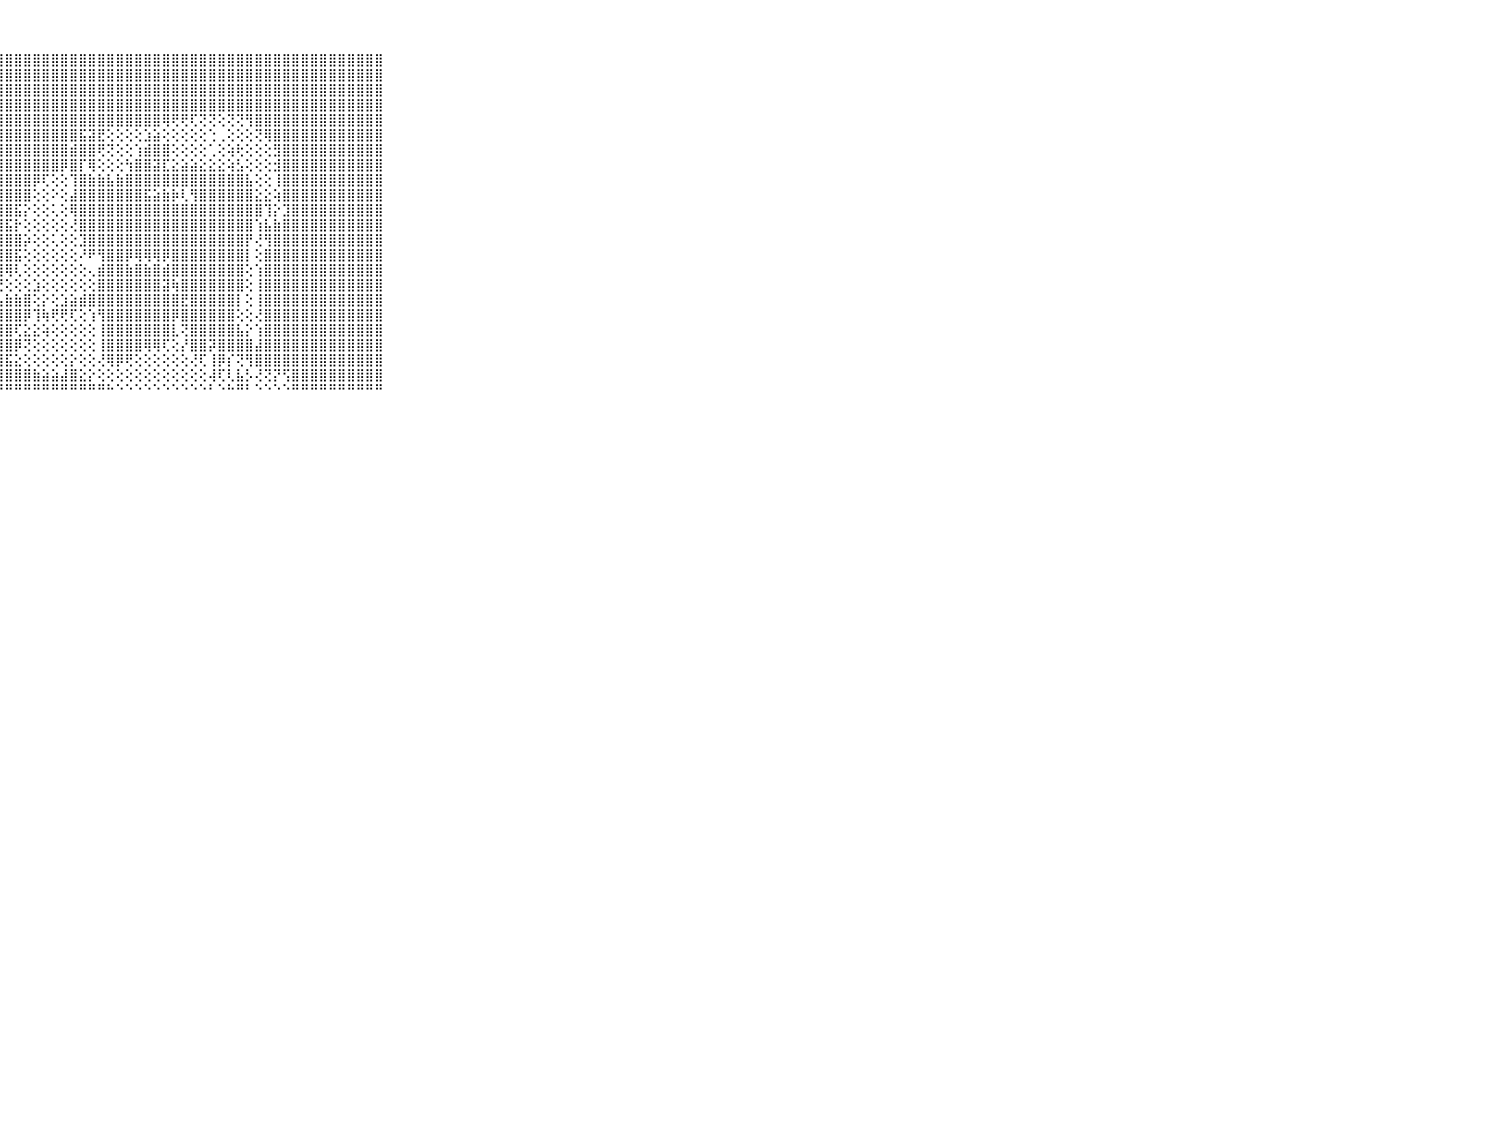

⠀⠀⠀⠀⠀⠀⠀⠀⠀⠀⠀⣿⣿⣿⣿⣿⣿⣿⣿⣿⣿⣿⣿⣿⣿⣿⣿⣿⣿⣿⣿⣿⣿⣿⣿⣿⣿⣿⣿⣿⣿⣿⣿⣿⣿⣿⣿⣿⣿⣿⣿⣿⣿⣿⣿⣿⣿⣿⣿⣿⣿⣿⣿⣿⣿⣿⣿⣿⣿⠀⠀⠀⠀⠀⠀⠀⠀⠀⠀⠀⠀
⠀⠀⠀⠀⠀⠀⠀⠀⠀⠀⠀⣿⣿⣿⣿⣿⣿⣿⣿⣿⣿⣿⣿⣿⣿⣿⣿⣿⣿⣿⣿⣿⣿⣿⣿⣿⣿⣿⣿⣿⣿⣿⣿⣿⣿⣿⣿⣿⣿⣿⣿⣿⣿⣿⣿⣿⣿⣿⣿⣿⣿⣿⣿⣿⣿⣿⣿⣿⣿⠀⠀⠀⠀⠀⠀⠀⠀⠀⠀⠀⠀
⠀⠀⠀⠀⠀⠀⠀⠀⠀⠀⠀⣿⣿⣿⣿⣿⣿⣿⣿⣿⣿⣿⣿⣿⣿⣿⣿⣿⣿⣿⣿⣿⣿⣿⣿⣿⣿⣿⣿⣿⣿⣿⣿⣿⣿⣿⣿⣿⣿⣿⣿⣿⣿⣿⣿⣿⣿⣿⣿⣿⣿⣿⣿⣿⣿⣿⣿⣿⣿⠀⠀⠀⠀⠀⠀⠀⠀⠀⠀⠀⠀
⠀⠀⠀⠀⠀⠀⠀⠀⠀⠀⠀⣿⣿⣿⣿⣿⣿⣿⣿⣿⣿⣿⣿⣿⣿⣿⣿⣿⣿⣿⣿⣿⣿⣿⣿⣿⣿⣿⣿⣿⣿⣿⣿⣿⣿⣿⣿⣿⣿⣿⣿⣿⣿⣿⣿⣿⣿⣿⣿⣿⣿⣿⣿⣿⣿⣿⣿⣿⣿⠀⠀⠀⠀⠀⠀⠀⠀⠀⠀⠀⠀
⠀⠀⠀⠀⠀⠀⠀⠀⠀⠀⠀⣿⣿⣿⣿⣿⣿⣿⣿⣿⣿⣿⣿⣿⣿⣿⣿⣿⣿⣿⣿⣿⣿⣿⣿⣿⣿⣿⣿⣿⣿⣿⣿⣿⣿⢿⢟⢟⢏⢝⢝⢕⢝⢝⢻⣿⣿⣿⣿⣿⣿⣿⣿⣿⣿⣿⣿⣿⣿⠀⠀⠀⠀⠀⠀⠀⠀⠀⠀⠀⠀
⠀⠀⠀⠀⠀⠀⠀⠀⠀⠀⠀⣿⣿⣿⣿⣿⣿⣿⣿⣿⣿⣿⣿⣿⣿⣿⣿⣿⣿⣿⣿⣿⣿⣿⣿⣿⣯⣽⣟⢕⢕⢕⢕⣱⣵⢕⢕⢕⢕⢕⢑⢀⢕⢕⢕⢝⢿⣿⣿⣿⣿⣿⣿⣿⣿⣿⣿⣿⣿⠀⠀⠀⠀⠀⠀⠀⠀⠀⠀⠀⠀
⠀⠀⠀⠀⠀⠀⠀⠀⠀⠀⠀⣿⣿⣿⣿⣿⣿⣿⣿⣿⣿⣿⣿⣿⣿⣿⣿⣿⣿⣿⣿⣿⣿⣿⣿⣾⣿⣿⢟⢝⢕⢕⢱⣾⣿⣿⢕⢕⢕⢕⢁⢕⢵⢗⢕⢕⢕⣻⣿⣿⣿⣿⣿⣿⣿⣿⣿⣿⣿⠀⠀⠀⠀⠀⠀⠀⠀⠀⠀⠀⠀
⠀⠀⠀⠀⠀⠀⠀⠀⠀⠀⠀⣿⣿⣿⣿⣿⣿⣿⣿⣿⣿⣿⣿⣿⣿⣿⣿⣿⣿⣿⣿⣿⣿⣿⡿⣿⡏⢿⢕⢕⢕⢳⣿⣿⣽⣏⣕⣵⣵⣕⣕⣕⢵⣣⢕⢕⢕⣺⣿⣿⣿⣿⣿⣿⣿⣿⣿⣿⣿⠀⠀⠀⠀⠀⠀⠀⠀⠀⠀⠀⠀
⠀⠀⠀⠀⠀⠀⠀⠀⠀⠀⠀⣿⣿⣿⣿⣿⣿⣿⣿⣿⣿⣿⣿⣿⣿⣿⣿⣿⣿⣿⣿⡿⢏⢕⢕⢹⣿⣷⣷⣧⣷⣿⣿⣿⣿⣿⣿⣿⣿⣿⣿⣿⣿⣿⣧⢕⢕⢸⣿⣿⣿⣿⣿⣿⣿⣿⣿⣿⣿⠀⠀⠀⠀⠀⠀⠀⠀⠀⠀⠀⠀
⠀⠀⠀⠀⠀⠀⠀⠀⠀⠀⠀⣿⣿⣿⣿⣿⣿⣿⣿⣿⣿⣿⣿⣿⣿⣿⣿⣿⣿⣿⣿⢕⢕⠕⢕⣼⣿⣿⣿⣿⣿⣿⣿⣯⣵⣷⡷⢇⢻⣿⣿⣿⣿⣿⣿⣕⣕⢵⣿⣿⣿⣿⣿⣿⣿⣿⣿⣿⣿⠀⠀⠀⠀⠀⠀⠀⠀⠀⠀⠀⠀
⠀⠀⠀⠀⠀⠀⠀⠀⠀⠀⠀⣿⣿⣿⣿⣿⣿⣿⣿⣿⣿⣿⣿⣿⣿⣿⣿⣿⣿⣯⡕⢕⢕⢅⢕⢿⣿⣿⣿⣿⣿⣿⣿⣿⣿⣿⣿⣿⣿⣿⣿⣿⣿⣿⣿⣿⢹⡕⣹⣿⣿⣿⣿⣿⣿⣿⣿⣿⣿⠀⠀⠀⠀⠀⠀⠀⠀⠀⠀⠀⠀
⠀⠀⠀⠀⠀⠀⠀⠀⠀⠀⠀⣿⣿⣿⣿⣿⣿⣿⣿⣿⣿⣿⣿⣿⣿⣿⣿⣿⣯⡗⢕⢕⢕⢕⢕⢜⣿⣿⣿⣿⣿⣿⣿⣿⣿⣿⣿⣿⣿⣿⣿⣿⣿⣿⣿⢱⣧⣷⣿⣿⣿⣿⣿⣿⣿⣿⣿⣿⣿⠀⠀⠀⠀⠀⠀⠀⠀⠀⠀⠀⠀
⠀⠀⠀⠀⠀⠀⠀⠀⠀⠀⠀⣿⣿⣿⣿⣿⣿⣿⣿⣿⣿⣿⣿⣿⣿⣿⣿⣿⣿⣿⡵⢕⢕⢅⢕⢕⣹⣿⣿⣿⣿⣿⣿⣿⣿⣿⣿⣿⣿⣿⣿⣿⣿⣿⡟⢜⢻⣿⣿⣿⣿⣿⣿⣿⣿⣿⣿⣿⣿⠀⠀⠀⠀⠀⠀⠀⠀⠀⠀⠀⠀
⠀⠀⠀⠀⠀⠀⠀⠀⠀⠀⠀⣿⣿⣿⣿⣿⣿⣿⣿⣿⣿⣿⣿⣿⣿⣿⣿⣿⣿⣯⢕⢕⢕⢕⢕⢕⠜⠟⢻⣿⣿⡿⢿⢿⢿⡿⣿⣿⣿⣿⣿⣿⣿⣿⡇⢕⣿⣿⣿⣿⣿⣿⣿⣿⣿⣿⣿⣿⣿⠀⠀⠀⠀⠀⠀⠀⠀⠀⠀⠀⠀
⠀⠀⠀⠀⠀⠀⠀⠀⠀⠀⠀⣿⣿⣿⣿⣿⣿⣿⣿⣿⣿⣿⣿⣿⣿⣿⣿⣿⢿⢇⢕⢕⢕⢕⢕⢕⢕⢄⣾⣿⣿⣷⣿⣷⣿⣾⣿⣿⣿⣿⣿⣿⣿⣿⢕⢱⣿⣿⣿⣿⣿⣿⣿⣿⣿⣿⣿⣿⣿⠀⠀⠀⠀⠀⠀⠀⠀⠀⠀⠀⠀
⠀⠀⠀⠀⠀⠀⠀⠀⠀⠀⠀⣿⣿⣿⣿⣿⣿⣿⣿⣿⣿⣿⣿⣿⣿⣿⣿⢝⢕⢕⢕⣱⢕⢕⢕⢕⢕⢕⣿⣿⣿⣿⣿⣿⣿⣽⢷⣿⣿⣿⣿⣿⣿⣿⢕⢸⣿⣿⣿⣿⣿⣿⣿⣿⣿⣿⣿⣿⣿⠀⠀⠀⠀⠀⠀⠀⠀⠀⠀⠀⠀
⠀⠀⠀⠀⠀⠀⠀⠀⠀⠀⠀⣿⣿⣿⣿⣿⣿⣿⣿⣿⣿⣿⣿⣿⣿⣿⣿⣧⣷⣷⣿⢕⡕⢕⣱⣵⣾⣿⣿⣿⣿⣿⣿⣿⣿⣿⣿⣟⣿⣿⣿⣿⣿⡇⢕⢸⣿⣿⣿⣿⣿⣿⣿⣿⣿⣿⣿⣿⣿⠀⠀⠀⠀⠀⠀⠀⠀⠀⠀⠀⠀
⠀⠀⠀⠀⠀⠀⠀⠀⠀⠀⠀⣿⣿⣿⣿⣿⣿⣿⣿⣿⣿⣿⣿⣿⣿⣿⣿⣿⣿⣿⡿⢹⢷⢟⢟⢏⢕⢱⢻⣿⣿⣿⣿⣿⣿⣿⡿⣿⣿⣿⣿⣿⣿⢕⢕⢜⣿⣿⣿⣿⣿⣿⣿⣿⣿⣿⣿⣿⣿⠀⠀⠀⠀⠀⠀⠀⠀⠀⠀⠀⠀
⠀⠀⠀⠀⠀⠀⠀⠀⠀⠀⠀⣿⣿⣿⣿⣿⣿⣿⣿⣿⣿⣿⣿⣿⣿⣿⣿⣿⣿⢏⣕⣕⢵⢕⢕⢕⢕⢕⢸⣿⣿⣿⣿⣿⣿⣿⣇⢝⣿⣿⣿⣿⣿⣧⡕⢱⣿⣿⣿⣿⣿⣿⣿⣿⣿⣿⣿⣿⣿⠀⠀⠀⠀⠀⠀⠀⠀⠀⠀⠀⠀
⠀⠀⠀⠀⠀⠀⠀⠀⠀⠀⠀⣿⣿⣿⣿⣿⣿⣿⣿⣿⣿⣿⣿⣿⣿⣿⣿⣿⣿⡿⢝⢕⢕⢕⢕⢕⢕⢕⢸⣿⣿⣿⣿⢿⢿⢏⢕⡜⣿⣿⡽⣿⣿⣿⣿⣼⣿⣿⣿⣿⣿⣿⣿⣿⣿⣿⣿⣿⣿⠀⠀⠀⠀⠀⠀⠀⠀⠀⠀⠀⠀
⠀⠀⠀⠀⠀⠀⠀⠀⠀⠀⠀⣿⣿⣿⣿⣿⣿⣿⣿⣿⣿⣿⣿⣿⣿⣿⣿⣿⣯⣕⢕⢕⢕⢕⢕⡕⢕⢕⢜⢿⡿⢟⢕⢕⢕⢕⢕⢕⢜⢏⢸⡿⡎⢝⢻⣿⣿⣿⣿⣿⣿⣿⣿⣿⣿⣿⣿⣿⣿⠀⠀⠀⠀⠀⠀⠀⠀⠀⠀⠀⠀
⠀⠀⠀⠀⠀⠀⠀⠀⠀⠀⠀⣿⣿⣿⣿⣿⣿⣿⣿⣿⣿⣿⣿⣿⣿⣿⣿⣿⣿⣿⣿⣷⣵⣵⣼⣿⣕⡕⢕⢕⢕⢕⢕⢕⢕⢕⢕⢕⢕⢕⢼⢏⢇⣧⡣⢜⢝⡝⢫⣿⣿⣿⣿⣿⣿⣿⣿⣿⣿⠀⠀⠀⠀⠀⠀⠀⠀⠀⠀⠀⠀
⠀⠀⠀⠀⠀⠀⠀⠀⠀⠀⠀⠛⠛⠛⠛⠛⠛⠛⠛⠛⠛⠛⠛⠛⠛⠛⠛⠛⠛⠛⠛⠛⠛⠛⠛⠛⠛⠛⠛⠓⠑⠑⠑⠑⠑⠑⠑⠑⠑⠑⠃⠑⠓⠛⠃⠑⠑⠑⠑⠛⠛⠛⠛⠛⠛⠛⠛⠛⠛⠀⠀⠀⠀⠀⠀⠀⠀⠀⠀⠀⠀